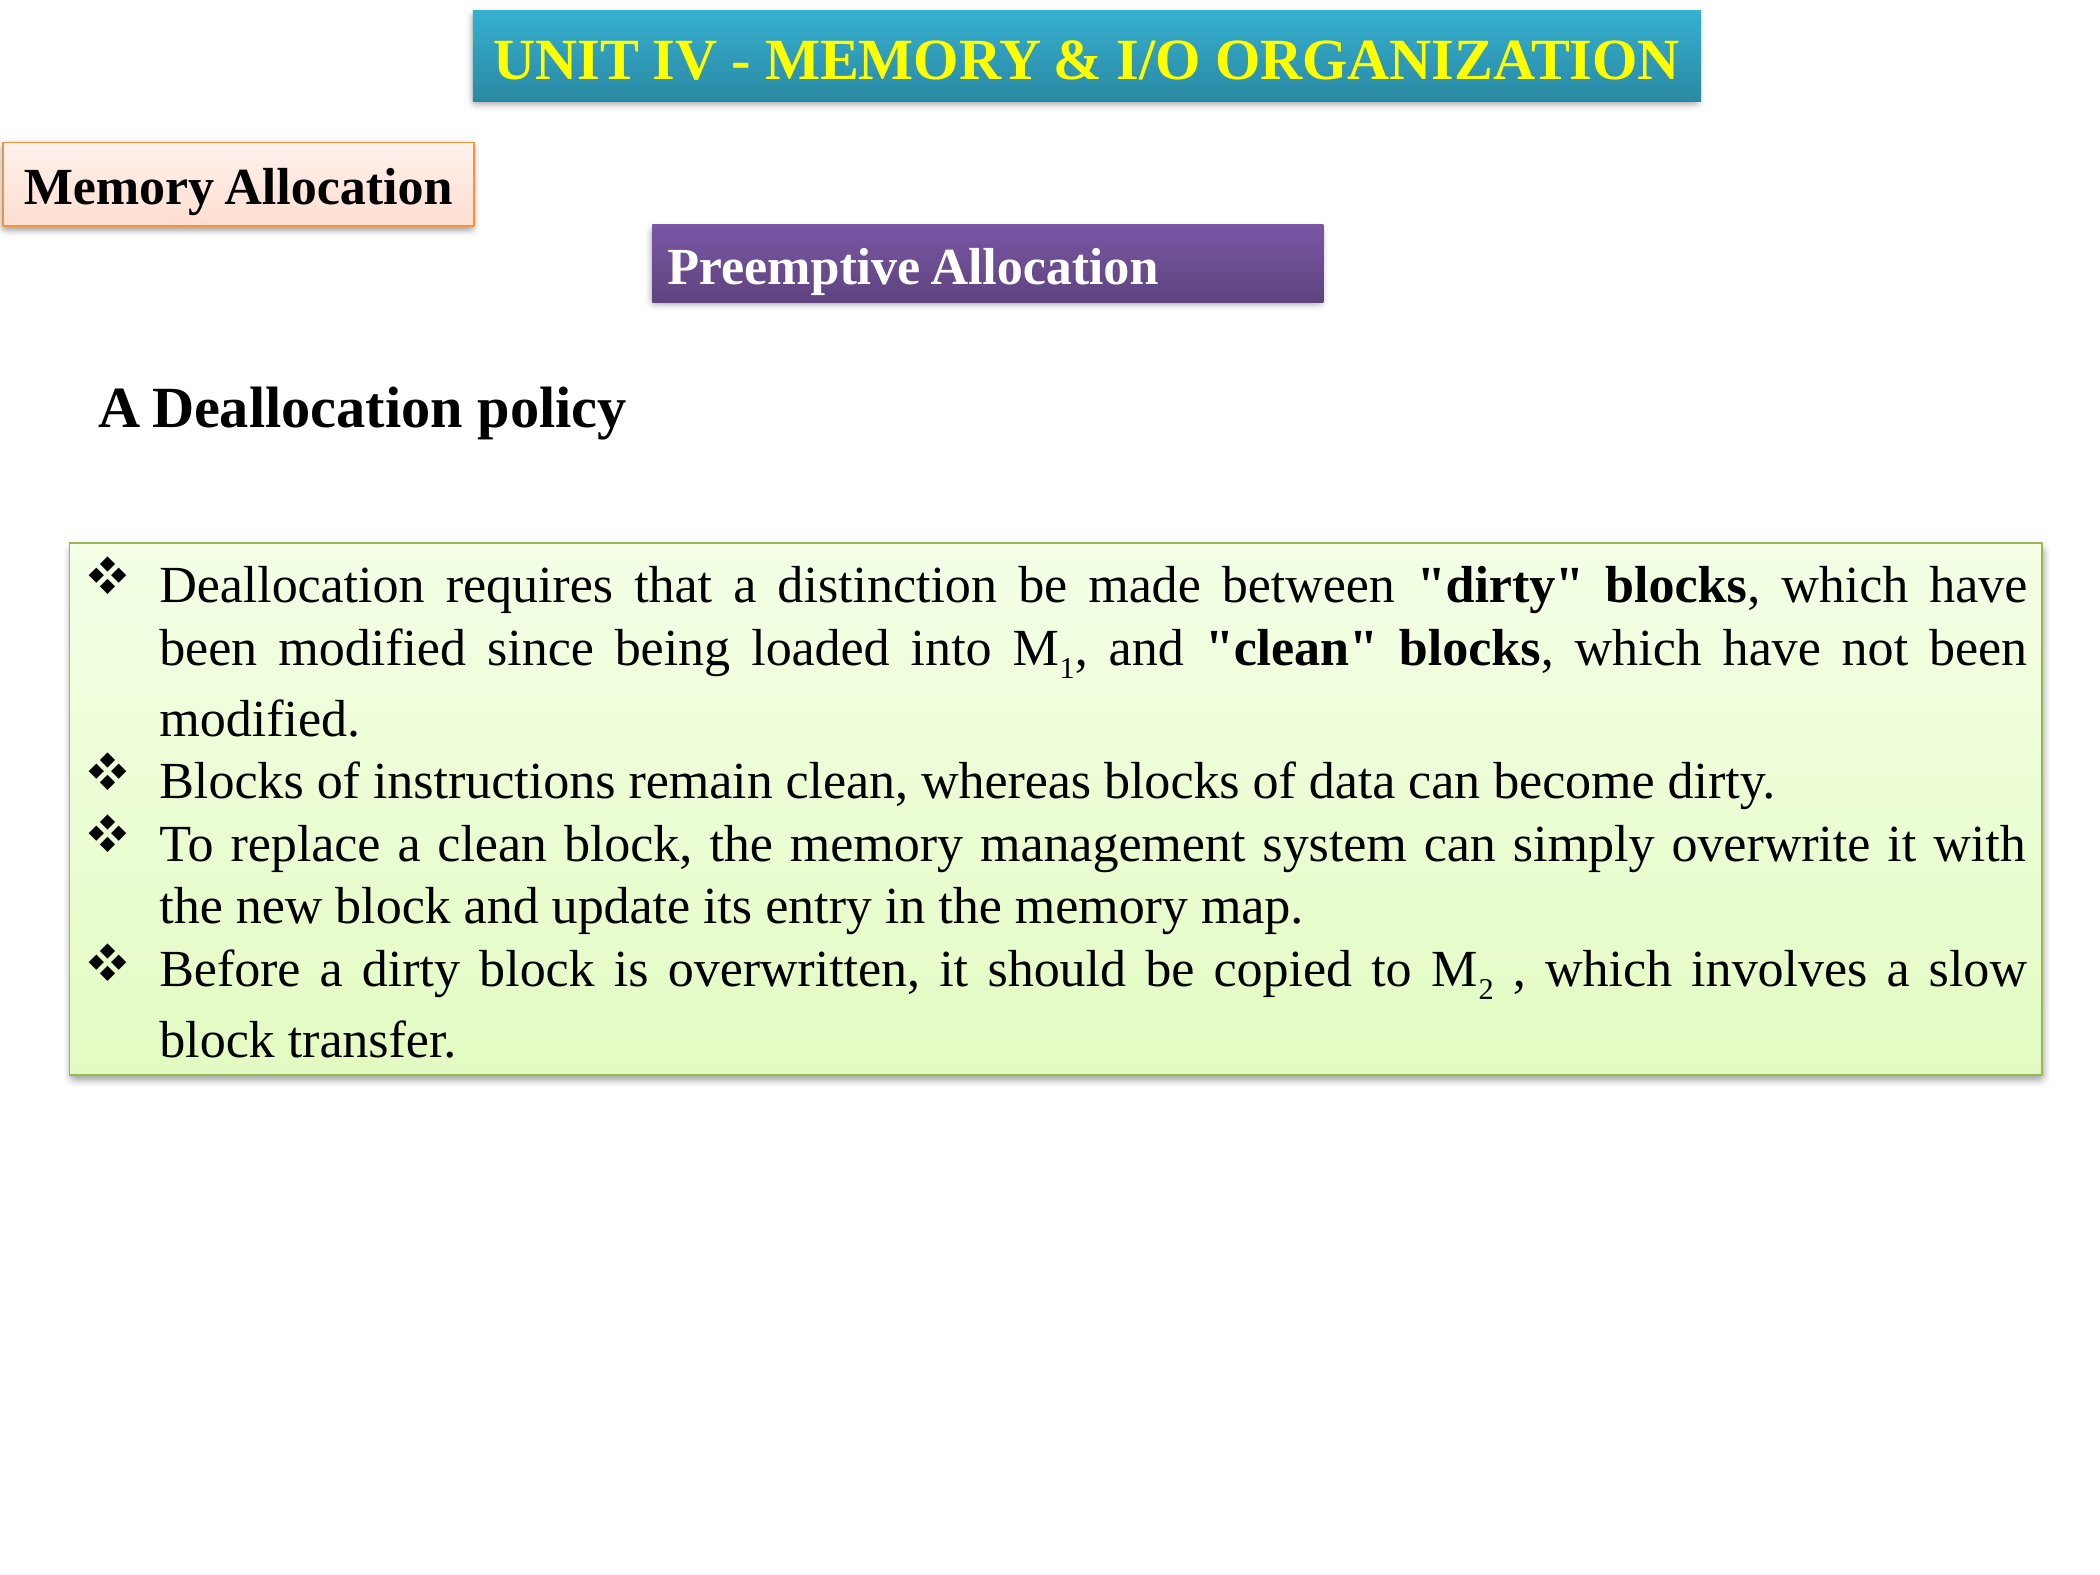

UNIT IV - MEMORY & I/O ORGANIZATION
Memory Allocation
Preemptive Allocation
A Deallocation policy
Deallocation requires that a distinction be made between "dirty" blocks, which have been modified since being loaded into M1, and "clean" blocks, which have not been modified.
Blocks of instructions remain clean, whereas blocks of data can become dirty.
To replace a clean block, the memory management system can simply overwrite it with the new block and update its entry in the memory map.
Before a dirty block is overwritten, it should be copied to M2 , which involves a slow block transfer.